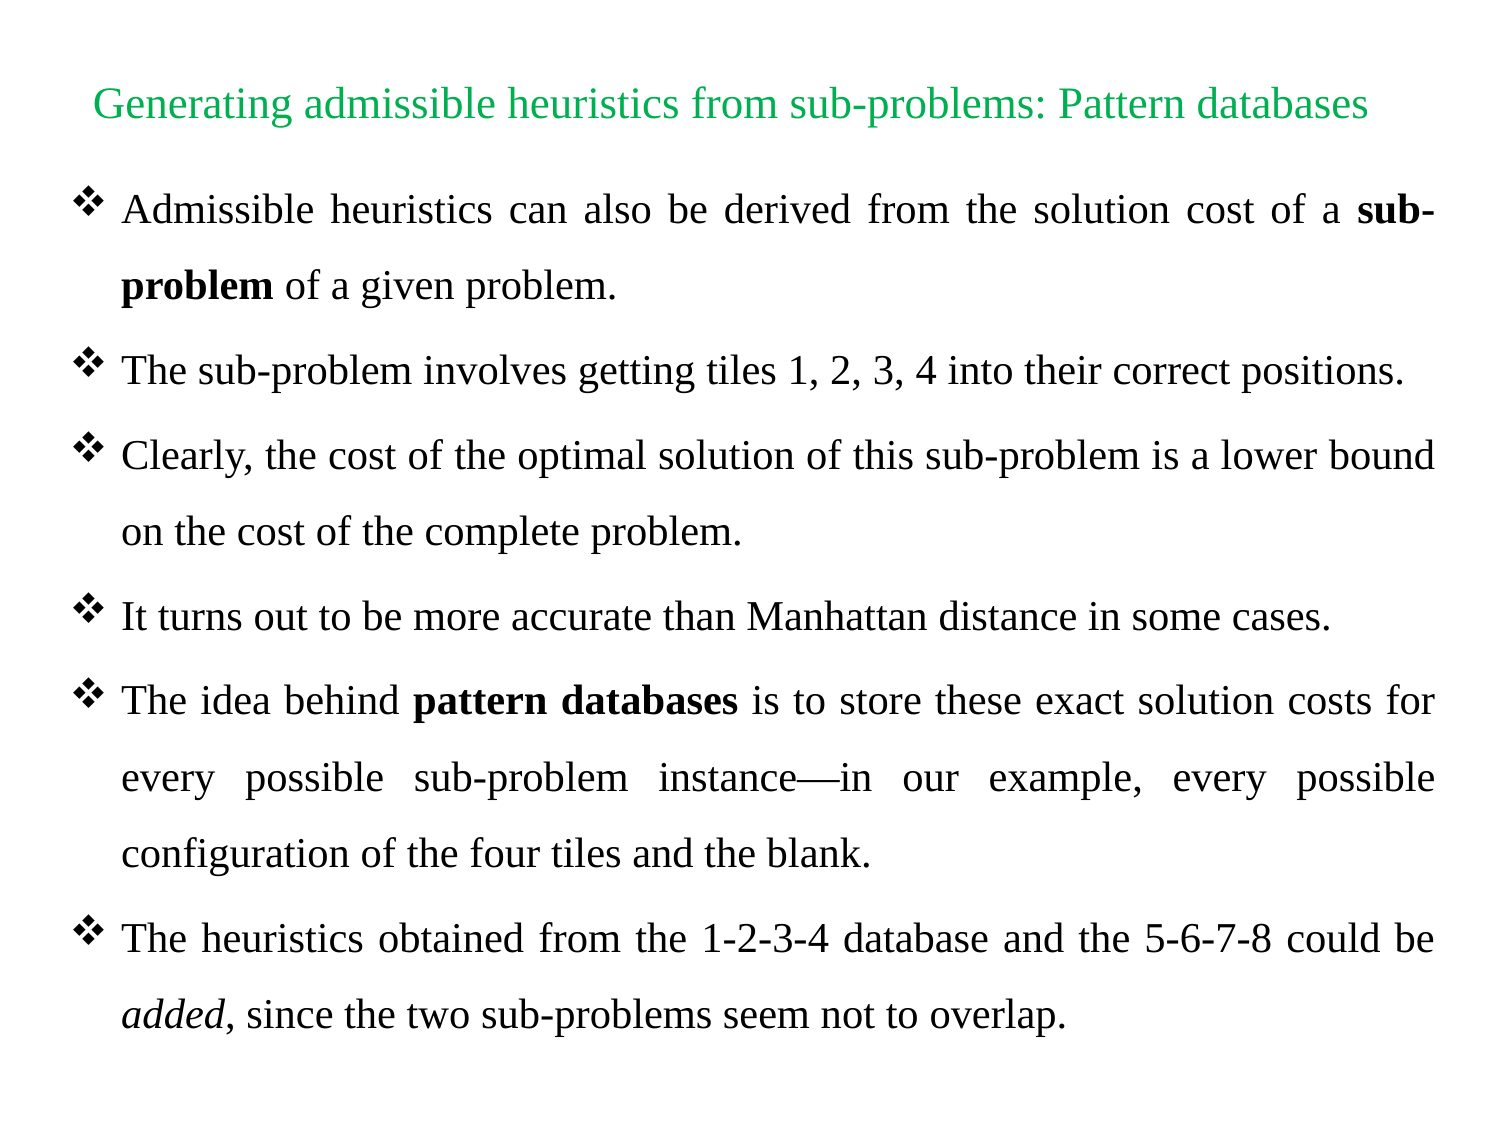

# Generating admissible heuristics from sub-problems: Pattern databases
Admissible heuristics can also be derived from the solution cost of a sub-problem of a given problem.
The sub-problem involves getting tiles 1, 2, 3, 4 into their correct positions.
Clearly, the cost of the optimal solution of this sub-problem is a lower bound on the cost of the complete problem.
It turns out to be more accurate than Manhattan distance in some cases.
The idea behind pattern databases is to store these exact solution costs for every possible sub-problem instance—in our example, every possible configuration of the four tiles and the blank.
The heuristics obtained from the 1-2-3-4 database and the 5-6-7-8 could be added, since the two sub-problems seem not to overlap.